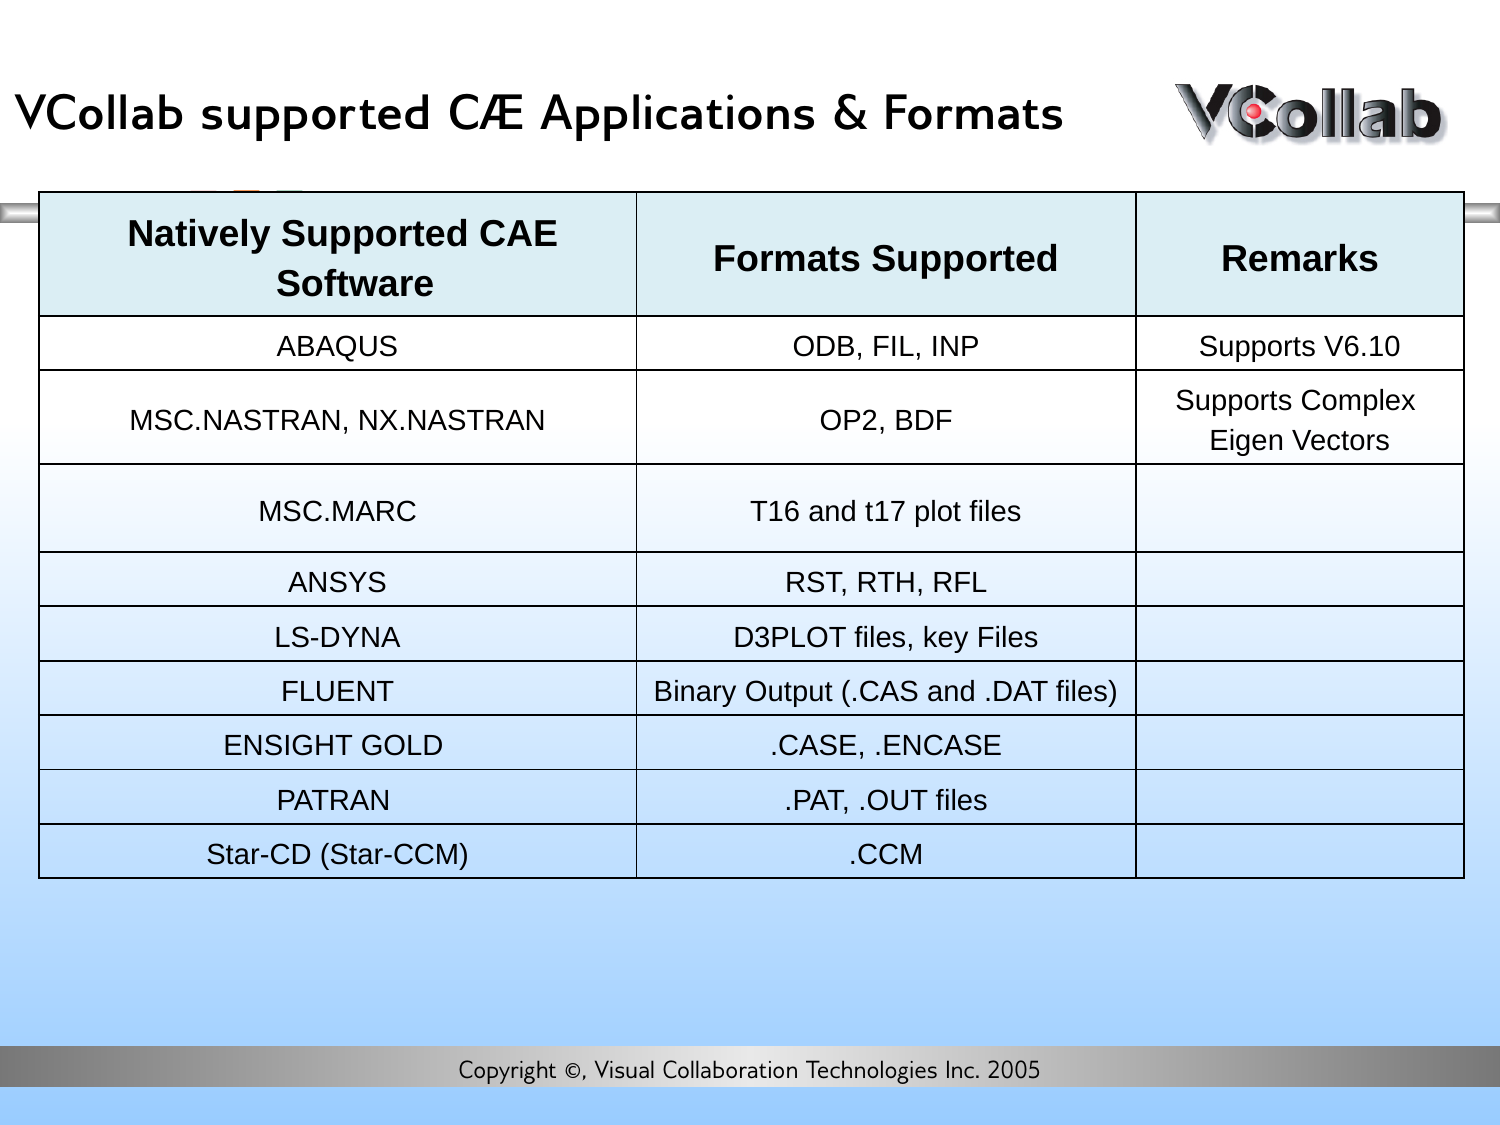

VCollab supported CAE Applications & Formats
| Natively Supported CAE Software | Formats Supported | Remarks |
| --- | --- | --- |
| ABAQUS | ODB, FIL, INP | Supports V6.10 |
| MSC.NASTRAN, NX.NASTRAN | OP2, BDF | Supports Complex Eigen Vectors |
| MSC.MARC | T16 and t17 plot files |  |
| ANSYS | RST, RTH, RFL |  |
| LS-DYNA | D3PLOT files, key Files |  |
| FLUENT | Binary Output (.CAS and .DAT files) |  |
| ENSIGHT GOLD | .CASE, .ENCASE |  |
| PATRAN | .PAT, .OUT files |  |
| Star-CD (Star-CCM) | .CCM |  |